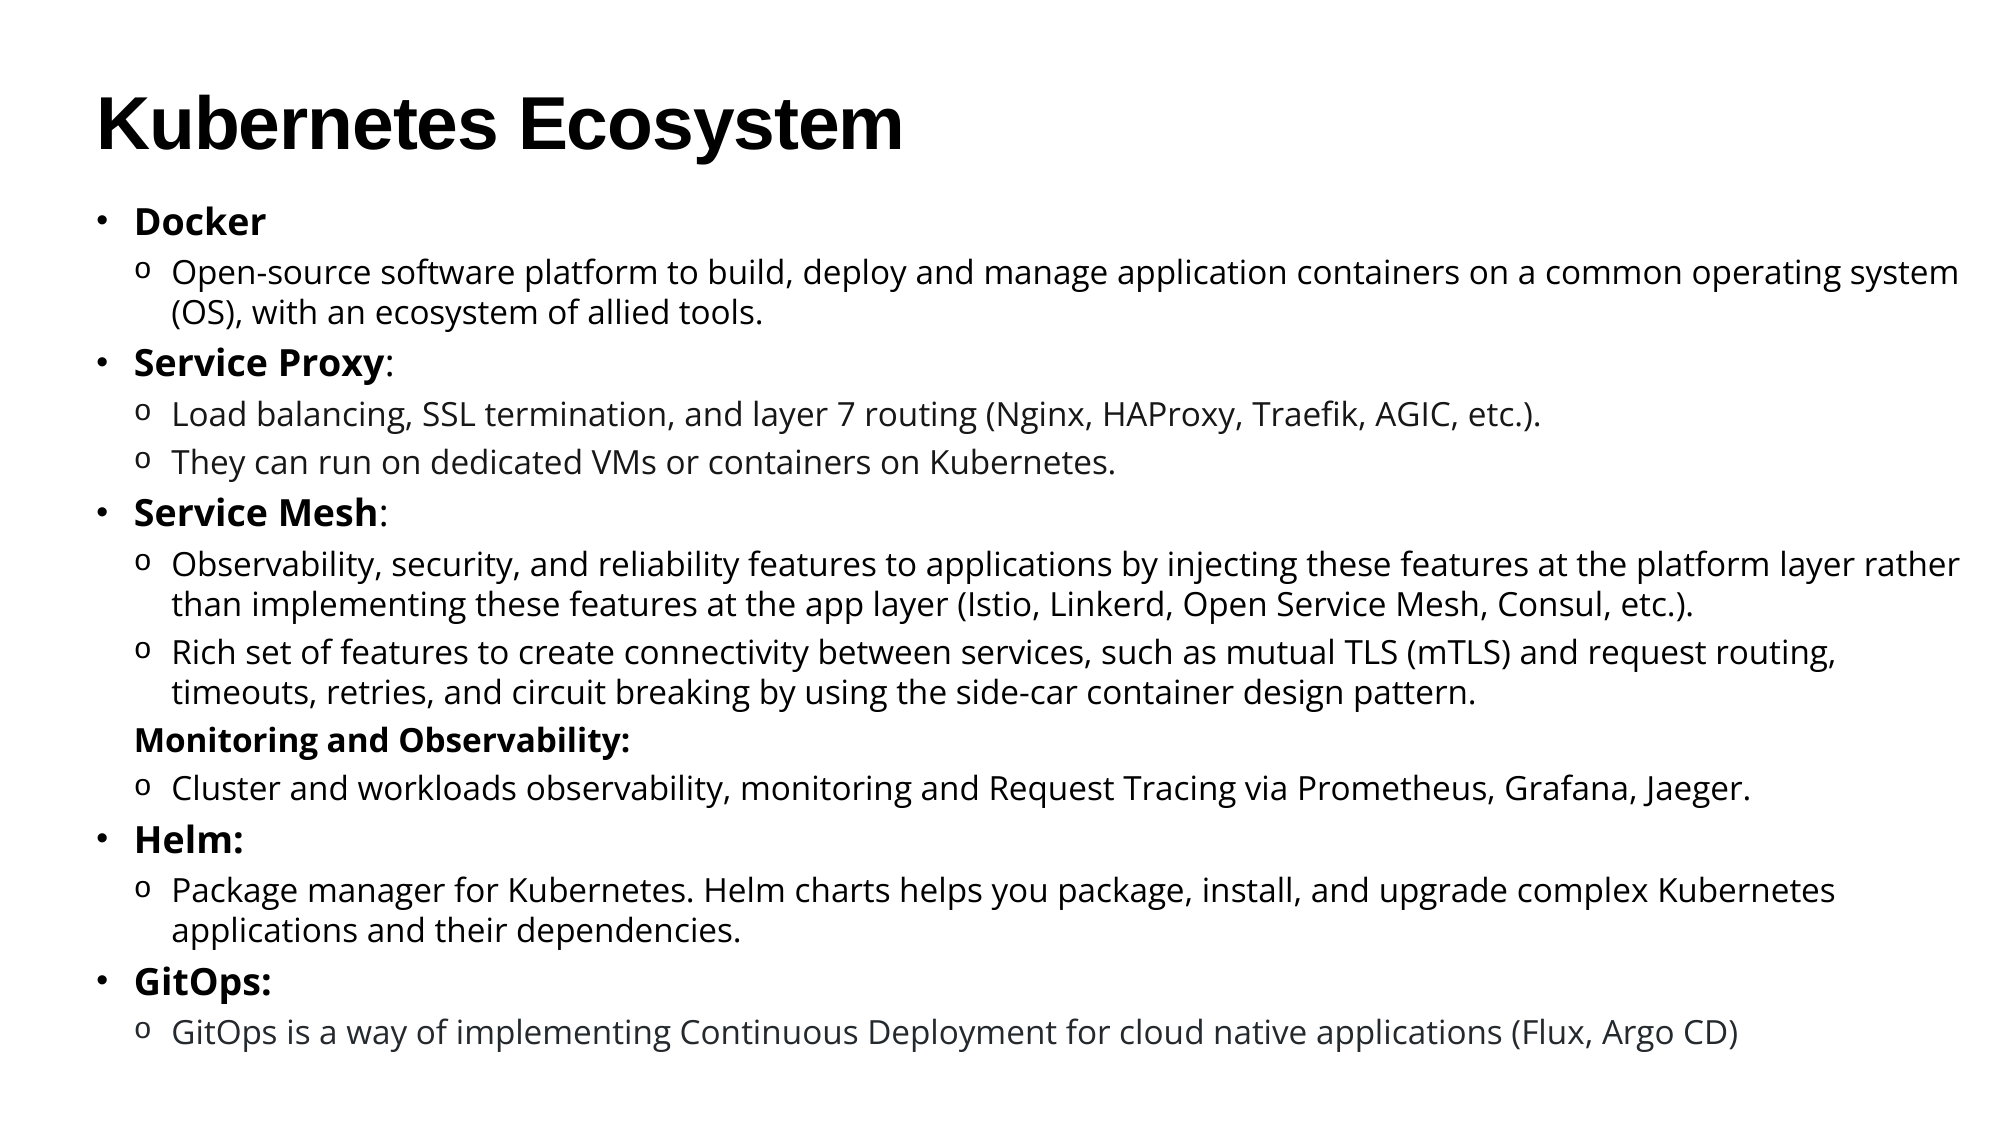

# Kubernetes Ecosystem
Docker
Open-source software platform to build, deploy and manage application containers on a common operating system (OS), with an ecosystem of allied tools.
Service Proxy:
Load balancing, SSL termination, and layer 7 routing (Nginx, HAProxy, Traefik, AGIC, etc.).
They can run on dedicated VMs or containers on Kubernetes.
Service Mesh:
Observability, security, and reliability features to applications by injecting these features at the platform layer rather than implementing these features at the app layer (Istio, Linkerd, Open Service Mesh, Consul, etc.).
Rich set of features to create connectivity between services, such as mutual TLS (mTLS) and request routing, timeouts, retries, and circuit breaking by using the side-car container design pattern.
Monitoring and Observability:
Cluster and workloads observability, monitoring and Request Tracing via Prometheus, Grafana, Jaeger.
Helm:
Package manager for Kubernetes. Helm charts helps you package, install, and upgrade complex Kubernetes applications and their dependencies.
GitOps:
GitOps is a way of implementing Continuous Deployment for cloud native applications (Flux, Argo CD)